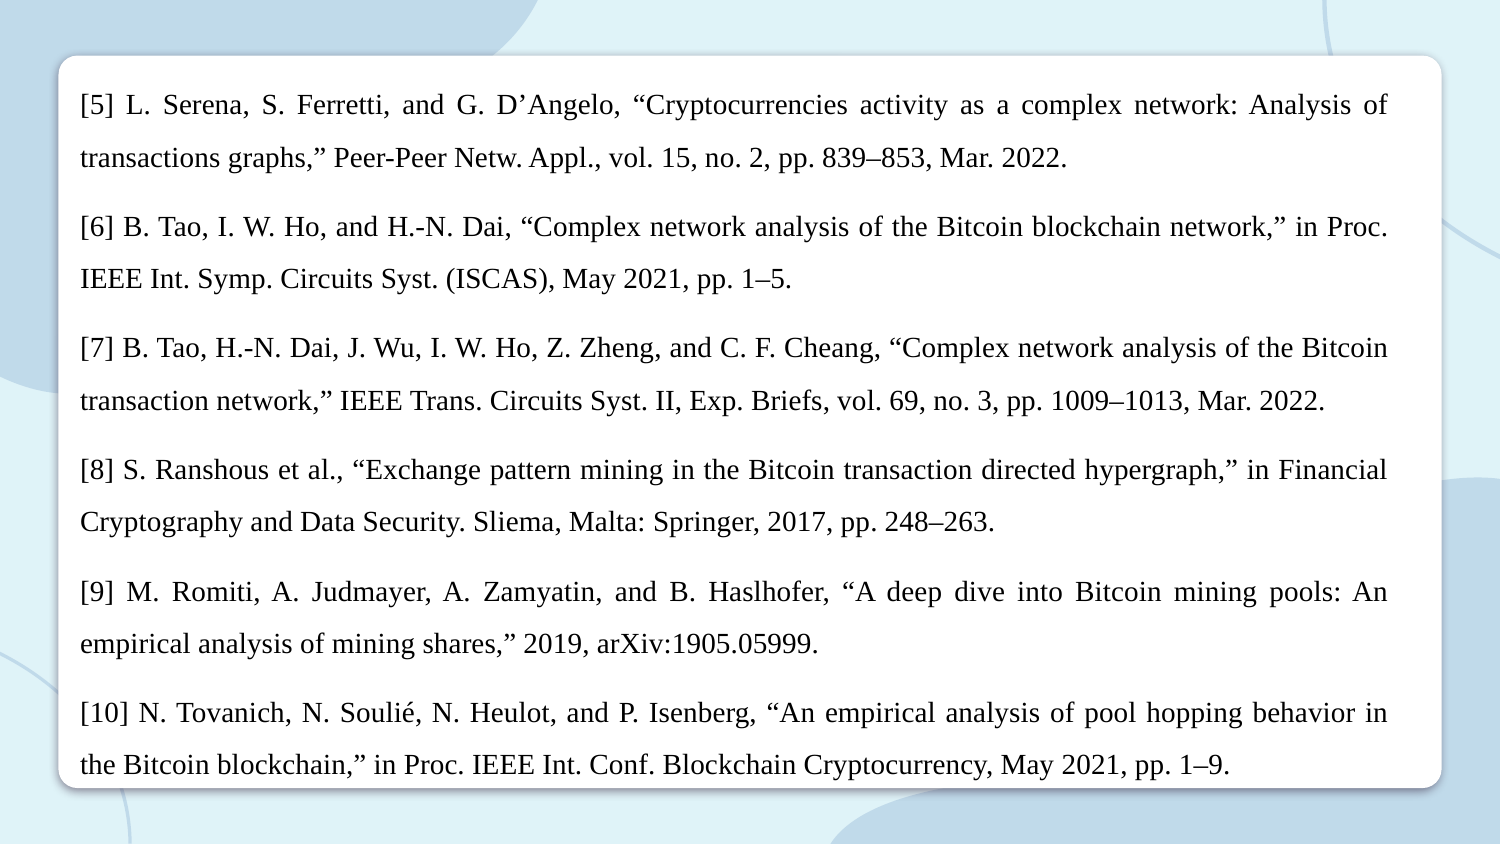

[5] L. Serena, S. Ferretti, and G. D’Angelo, “Cryptocurrencies activity as a complex network: Analysis of transactions graphs,” Peer-Peer Netw. Appl., vol. 15, no. 2, pp. 839–853, Mar. 2022.
[6] B. Tao, I. W. Ho, and H.-N. Dai, “Complex network analysis of the Bitcoin blockchain network,” in Proc. IEEE Int. Symp. Circuits Syst. (ISCAS), May 2021, pp. 1–5.
[7] B. Tao, H.-N. Dai, J. Wu, I. W. Ho, Z. Zheng, and C. F. Cheang, “Complex network analysis of the Bitcoin transaction network,” IEEE Trans. Circuits Syst. II, Exp. Briefs, vol. 69, no. 3, pp. 1009–1013, Mar. 2022.
[8] S. Ranshous et al., “Exchange pattern mining in the Bitcoin transaction directed hypergraph,” in Financial Cryptography and Data Security. Sliema, Malta: Springer, 2017, pp. 248–263.
[9] M. Romiti, A. Judmayer, A. Zamyatin, and B. Haslhofer, “A deep dive into Bitcoin mining pools: An empirical analysis of mining shares,” 2019, arXiv:1905.05999.
[10] N. Tovanich, N. Soulié, N. Heulot, and P. Isenberg, “An empirical analysis of pool hopping behavior in the Bitcoin blockchain,” in Proc. IEEE Int. Conf. Blockchain Cryptocurrency, May 2021, pp. 1–9.